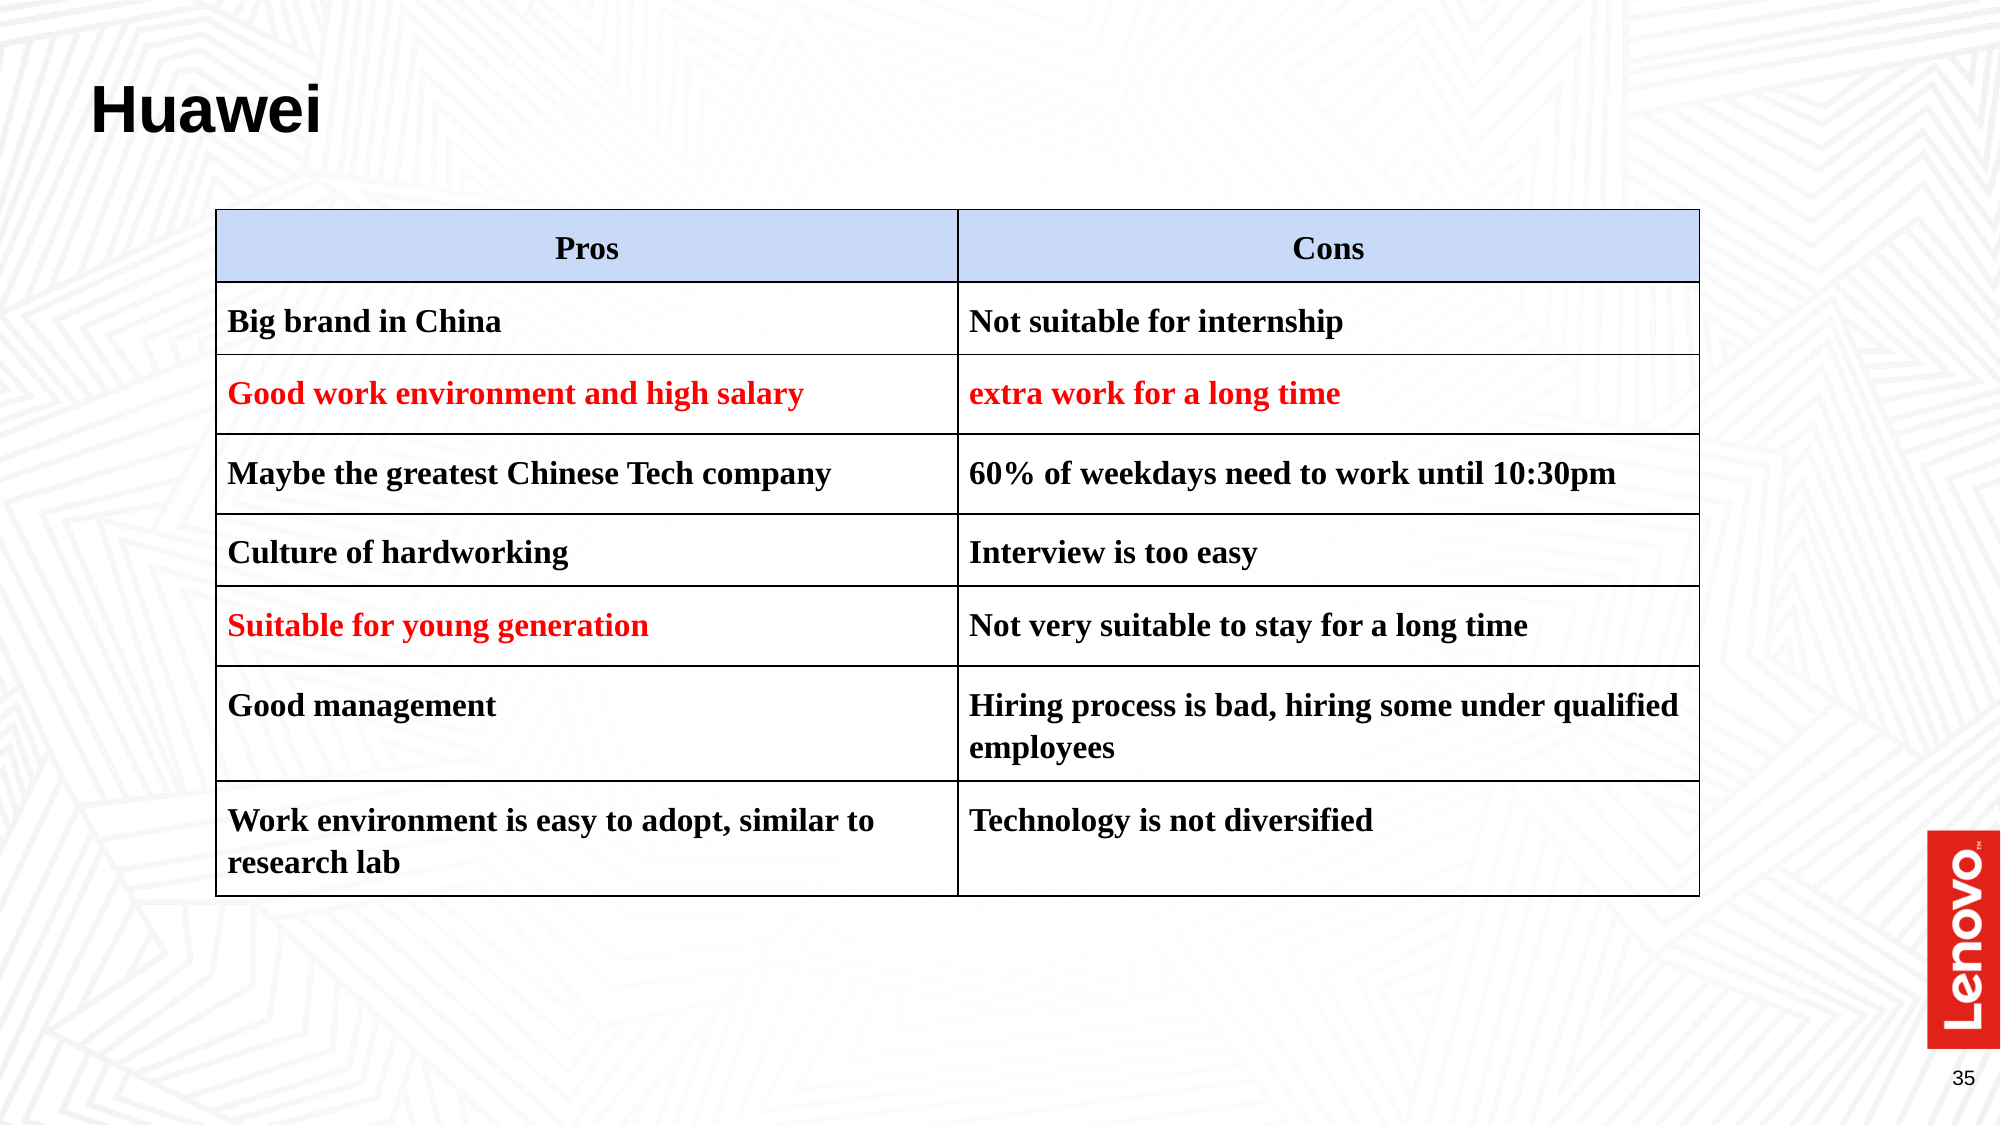

# Huawei
| Pros | Cons |
| --- | --- |
| Big brand in China | Not suitable for internship |
| Good work environment and high salary | extra work for a long time |
| Maybe the greatest Chinese Tech company | 60% of weekdays need to work until 10:30pm |
| Culture of hardworking | Interview is too easy |
| Suitable for young generation | Not very suitable to stay for a long time |
| Good management | Hiring process is bad, hiring some under qualified employees |
| Work environment is easy to adopt, similar to research lab | Technology is not diversified |